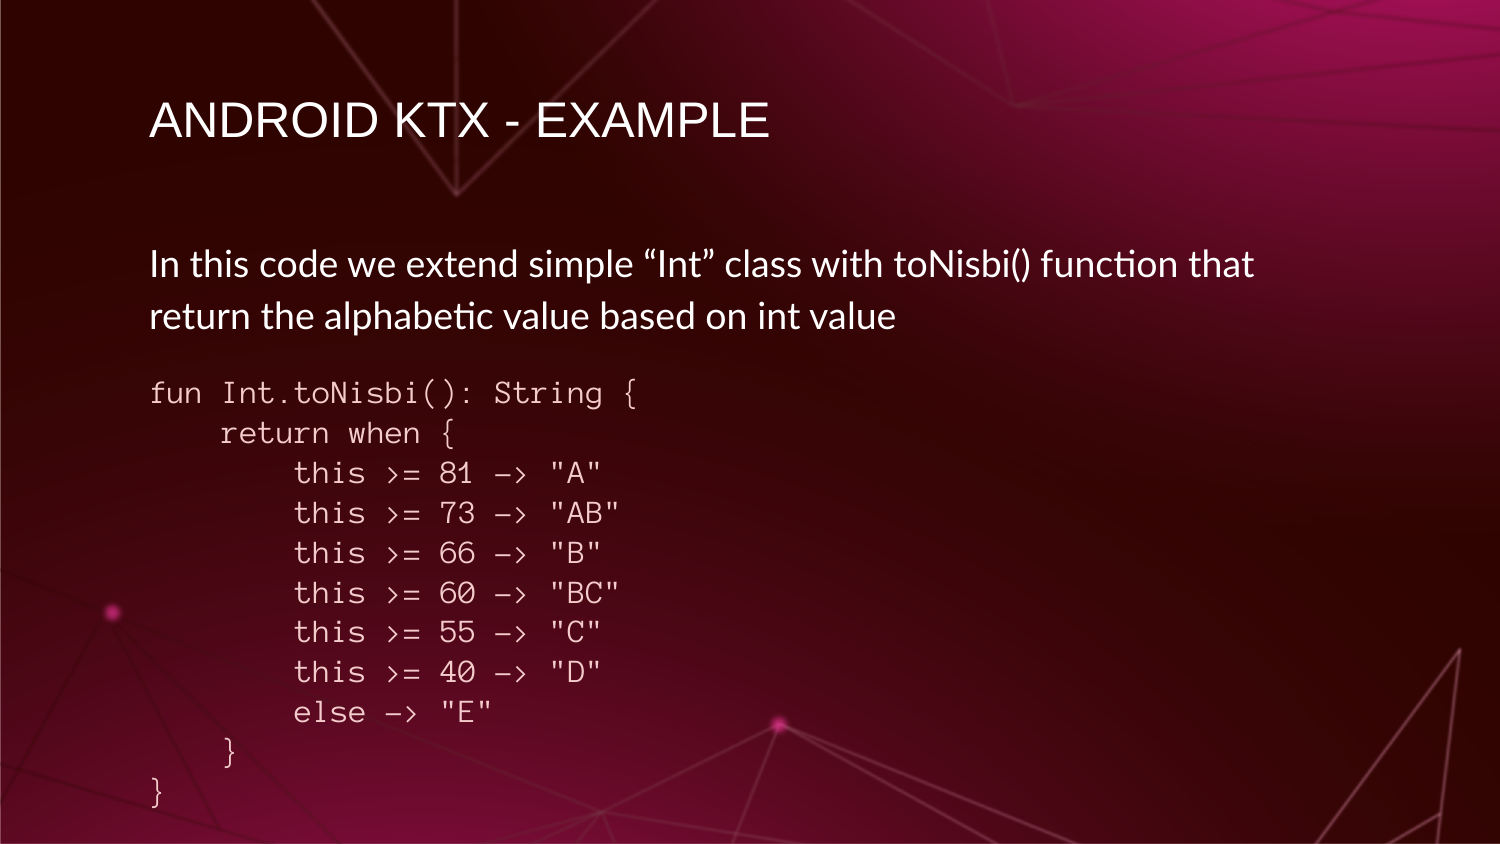

# ANDROID KTX - EXAMPLE
In this code we extend simple “Int” class with toNisbi() function that return the alphabetic value based on int value
fun Int.toNisbi(): String {
    return when {
        this >= 81 -> "A"
        this >= 73 -> "AB"
        this >= 66 -> "B"
        this >= 60 -> "BC"
        this >= 55 -> "C"
        this >= 40 -> "D"
        else -> "E"
    }
}